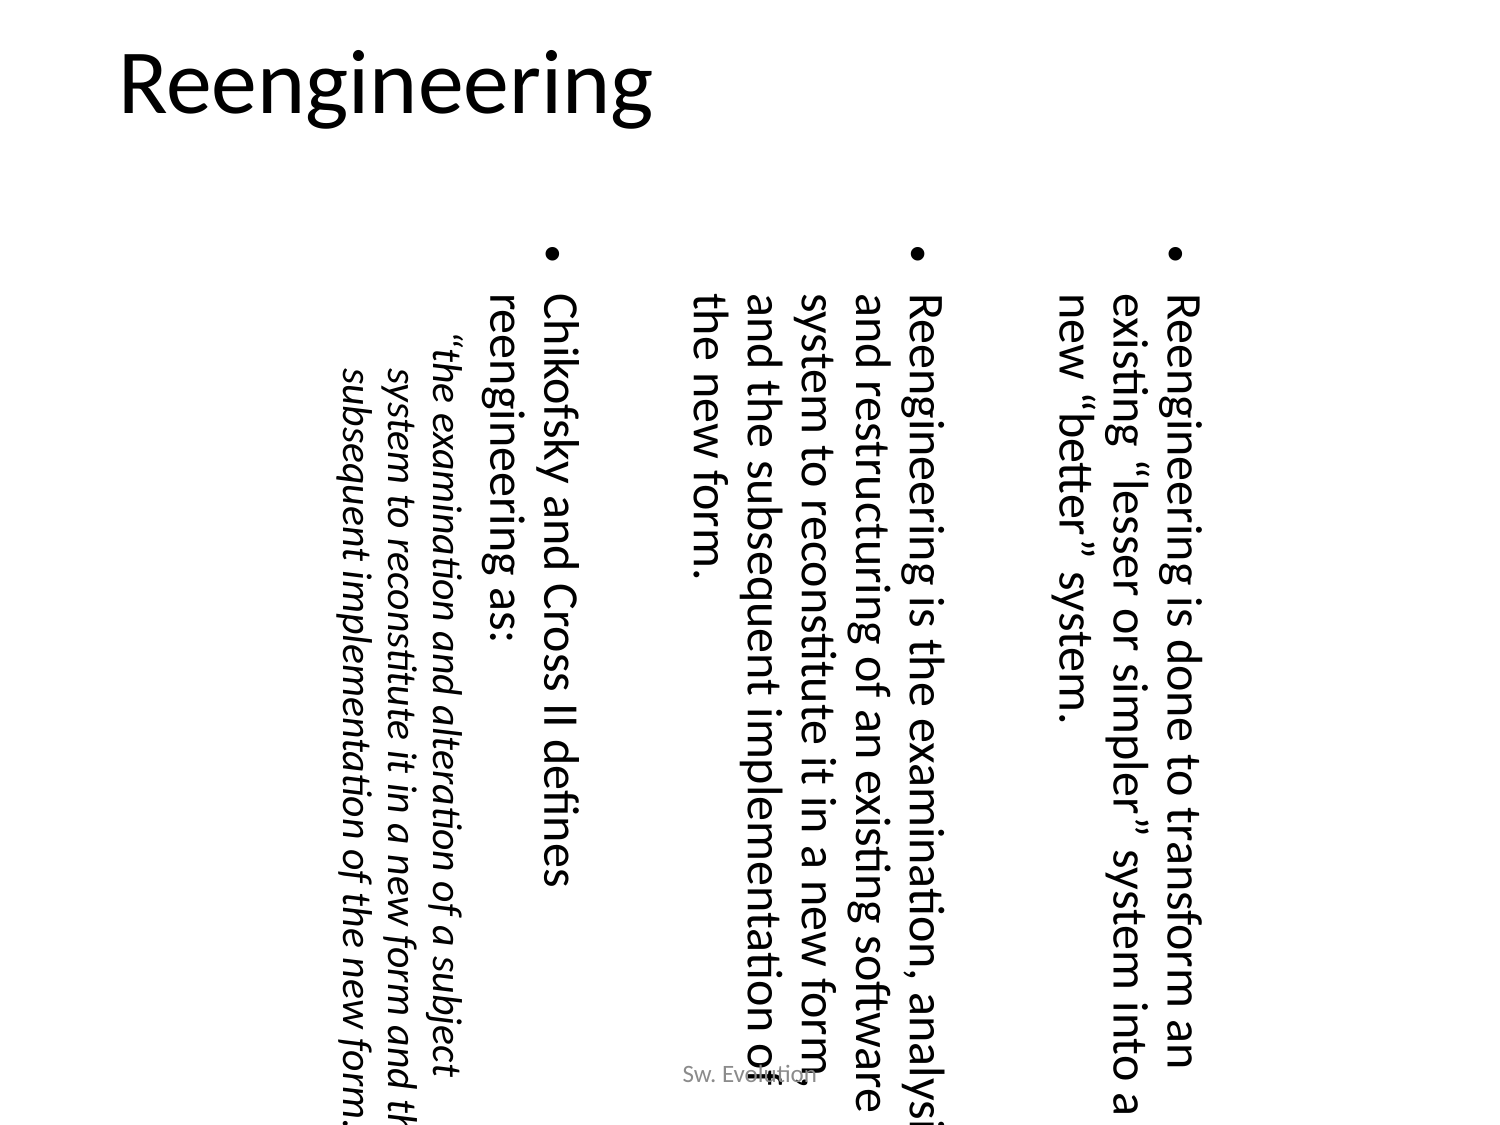

Reengineering
Reengineering is done to transform an existing “lesser or simpler” system into a new “better” system.

Reengineering is the examination, analysis and restructuring of an existing software system to reconstitute it in a new form, and the subsequent implementation of the new form.

Chikofsky and Cross II defines reengineering as:
“the examination and alteration of a subject system to reconstitute it in a new form and the subsequent implementation of the new form.”

Sw. Evolution